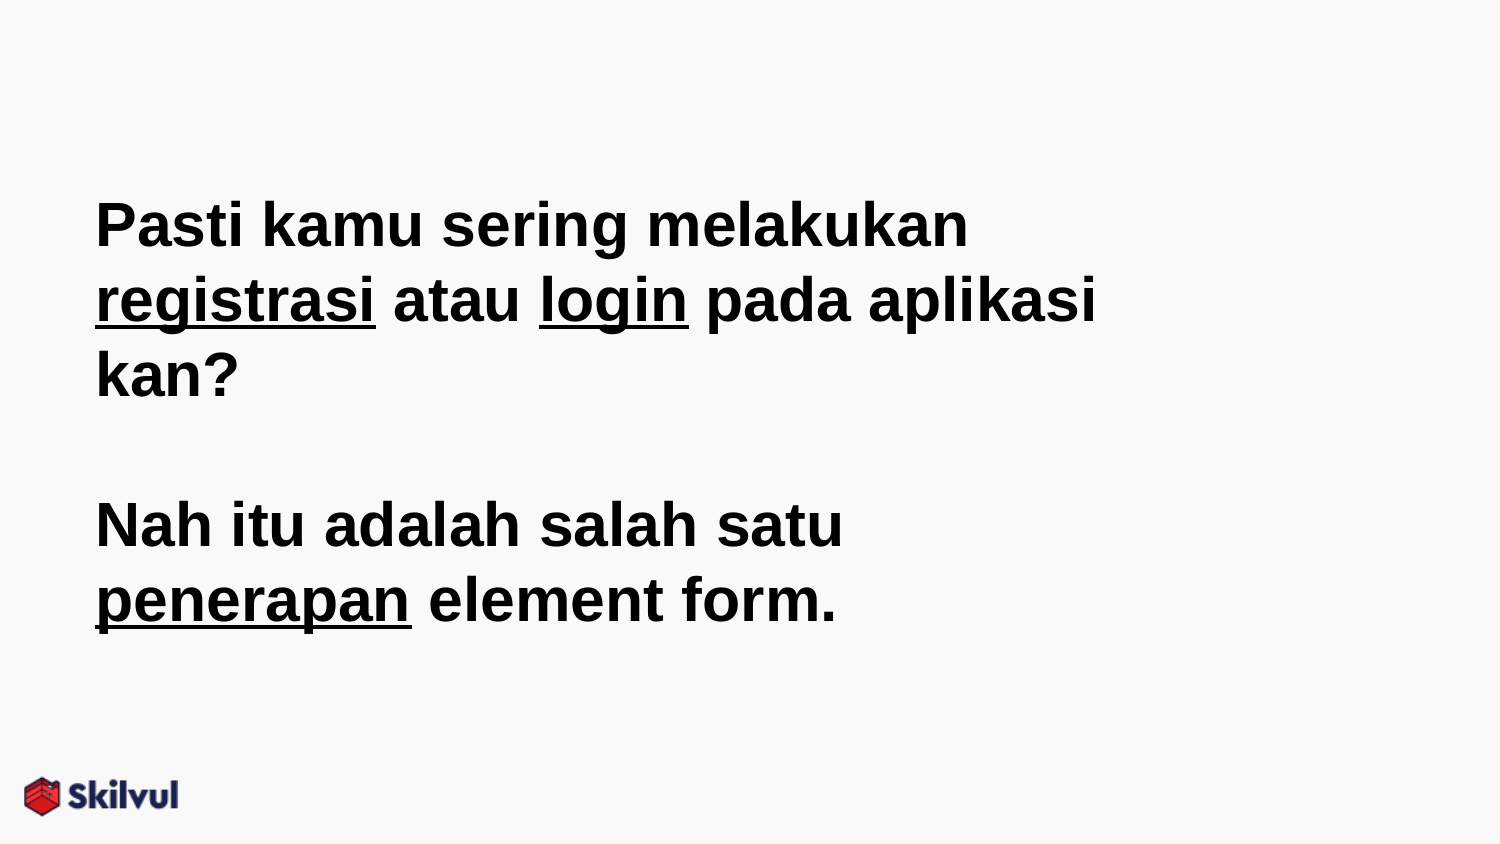

# Pasti kamu sering melakukan registrasi atau login pada aplikasi kan?

Nah itu adalah salah satu penerapan element form.